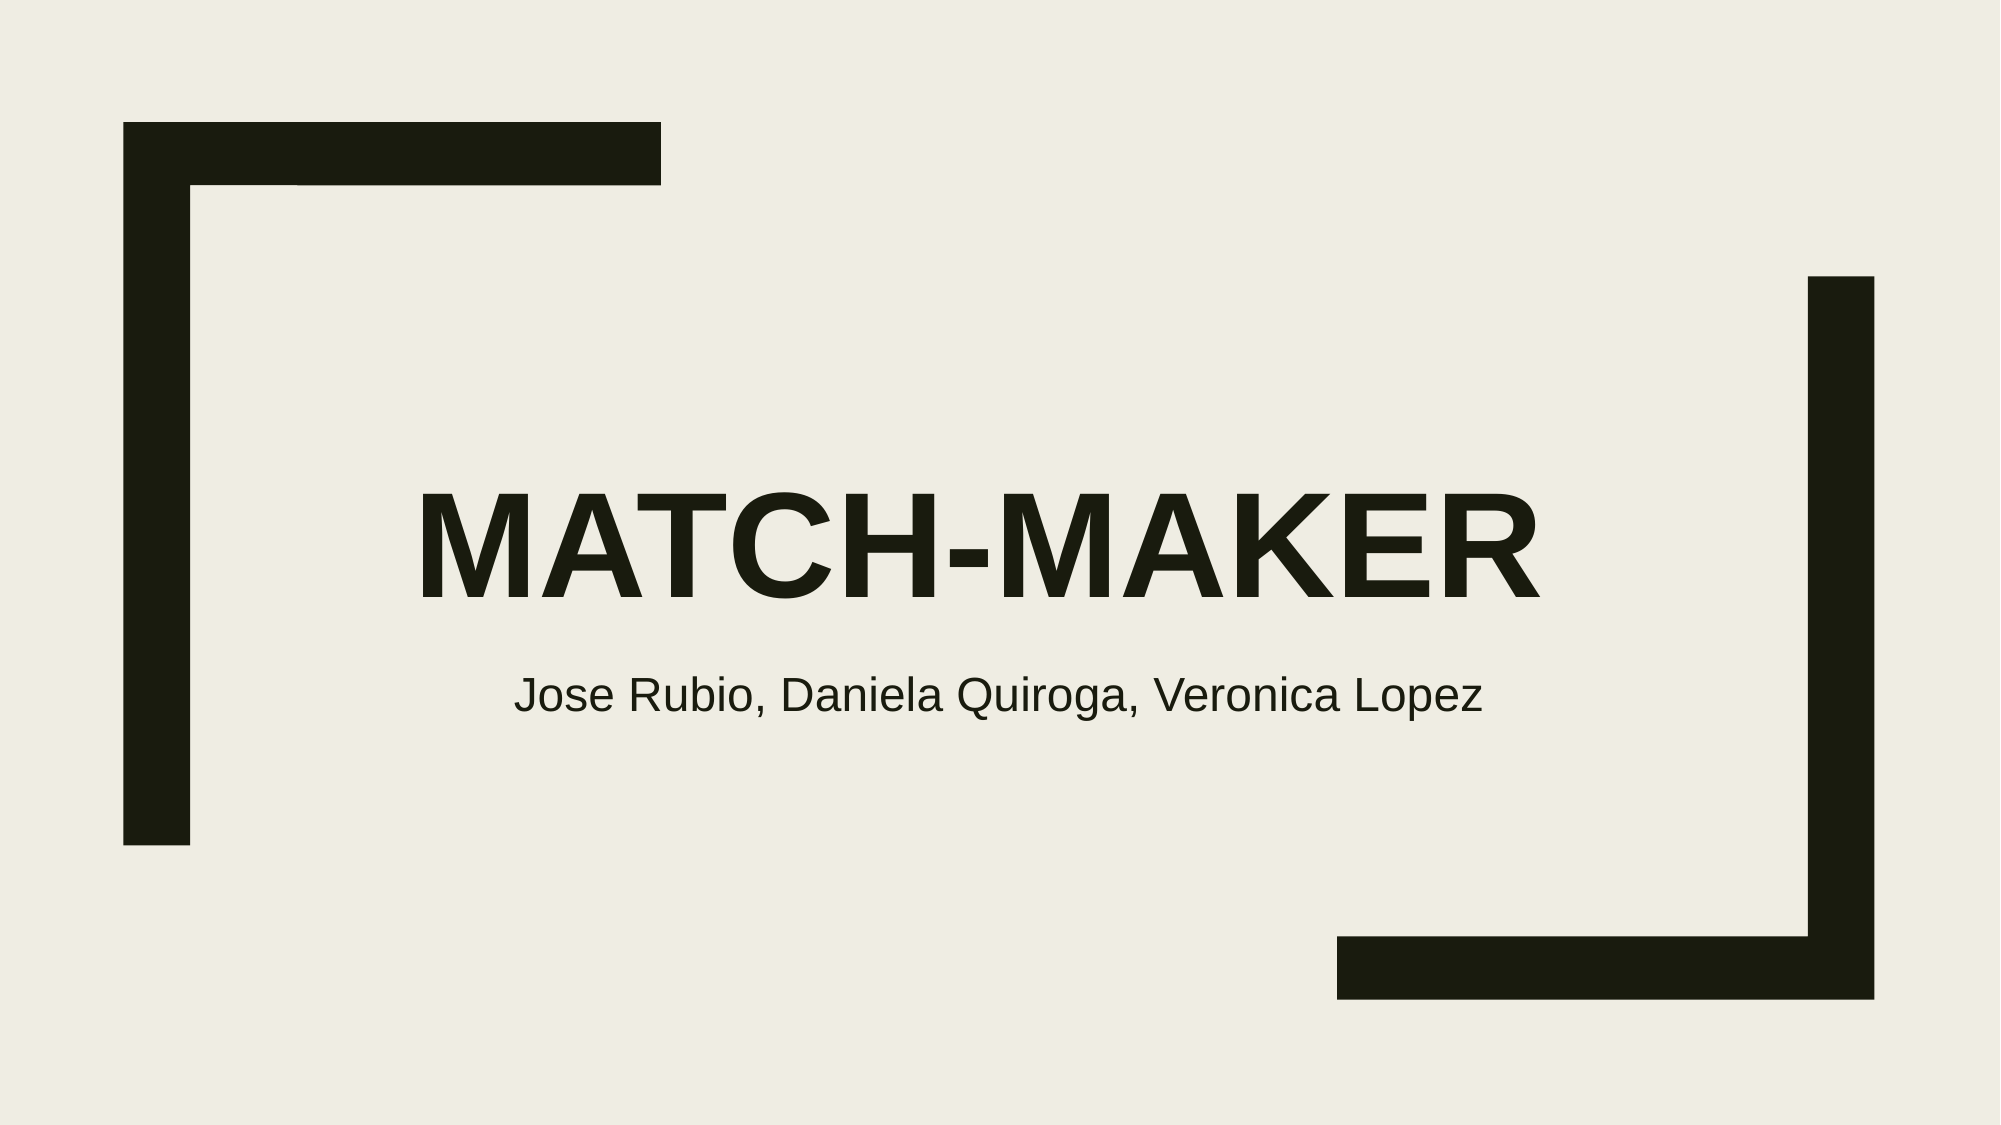

# MATCH-MAKER
Jose Rubio, Daniela Quiroga, Veronica Lopez